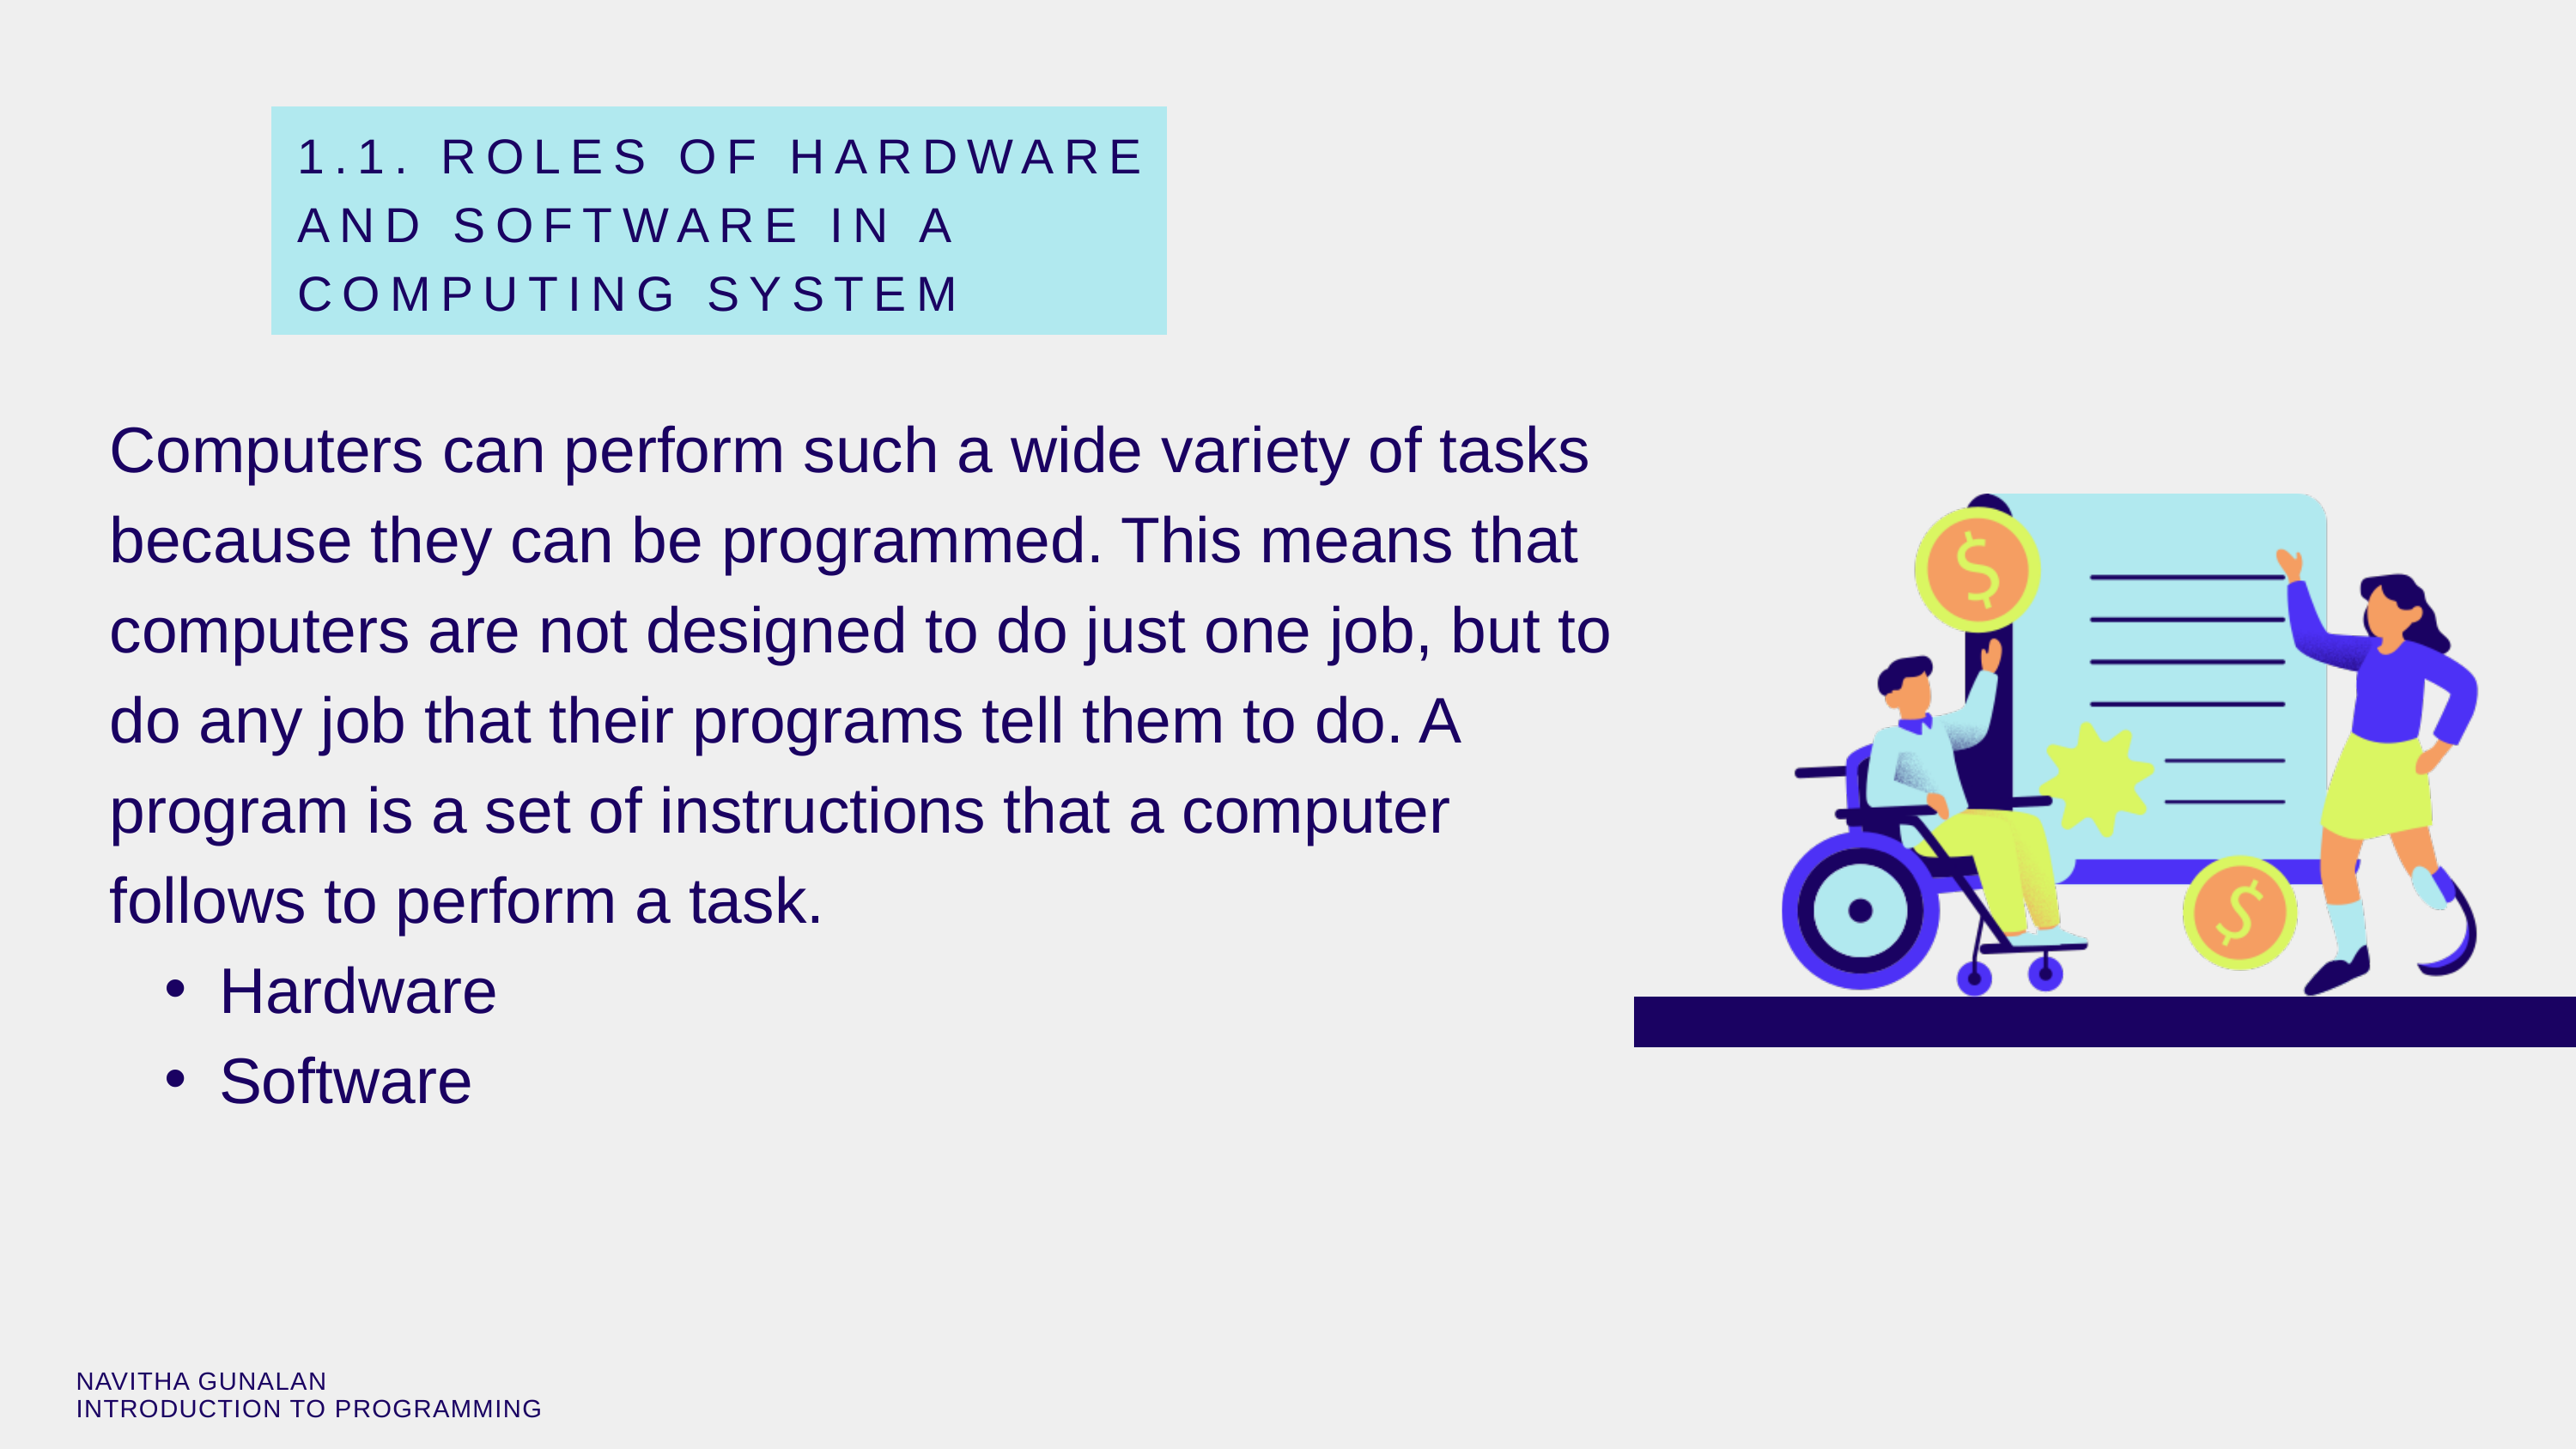

1.1. ROLES OF HARDWARE AND SOFTWARE IN A COMPUTING SYSTEM
Computers can perform such a wide variety of tasks because they can be programmed. This means that computers are not designed to do just one job, but to do any job that their programs tell them to do. A program is a set of instructions that a computer follows to perform a task.
Hardware
Software

NAVITHA GUNALAN
INTRODUCTION TO PROGRAMMING